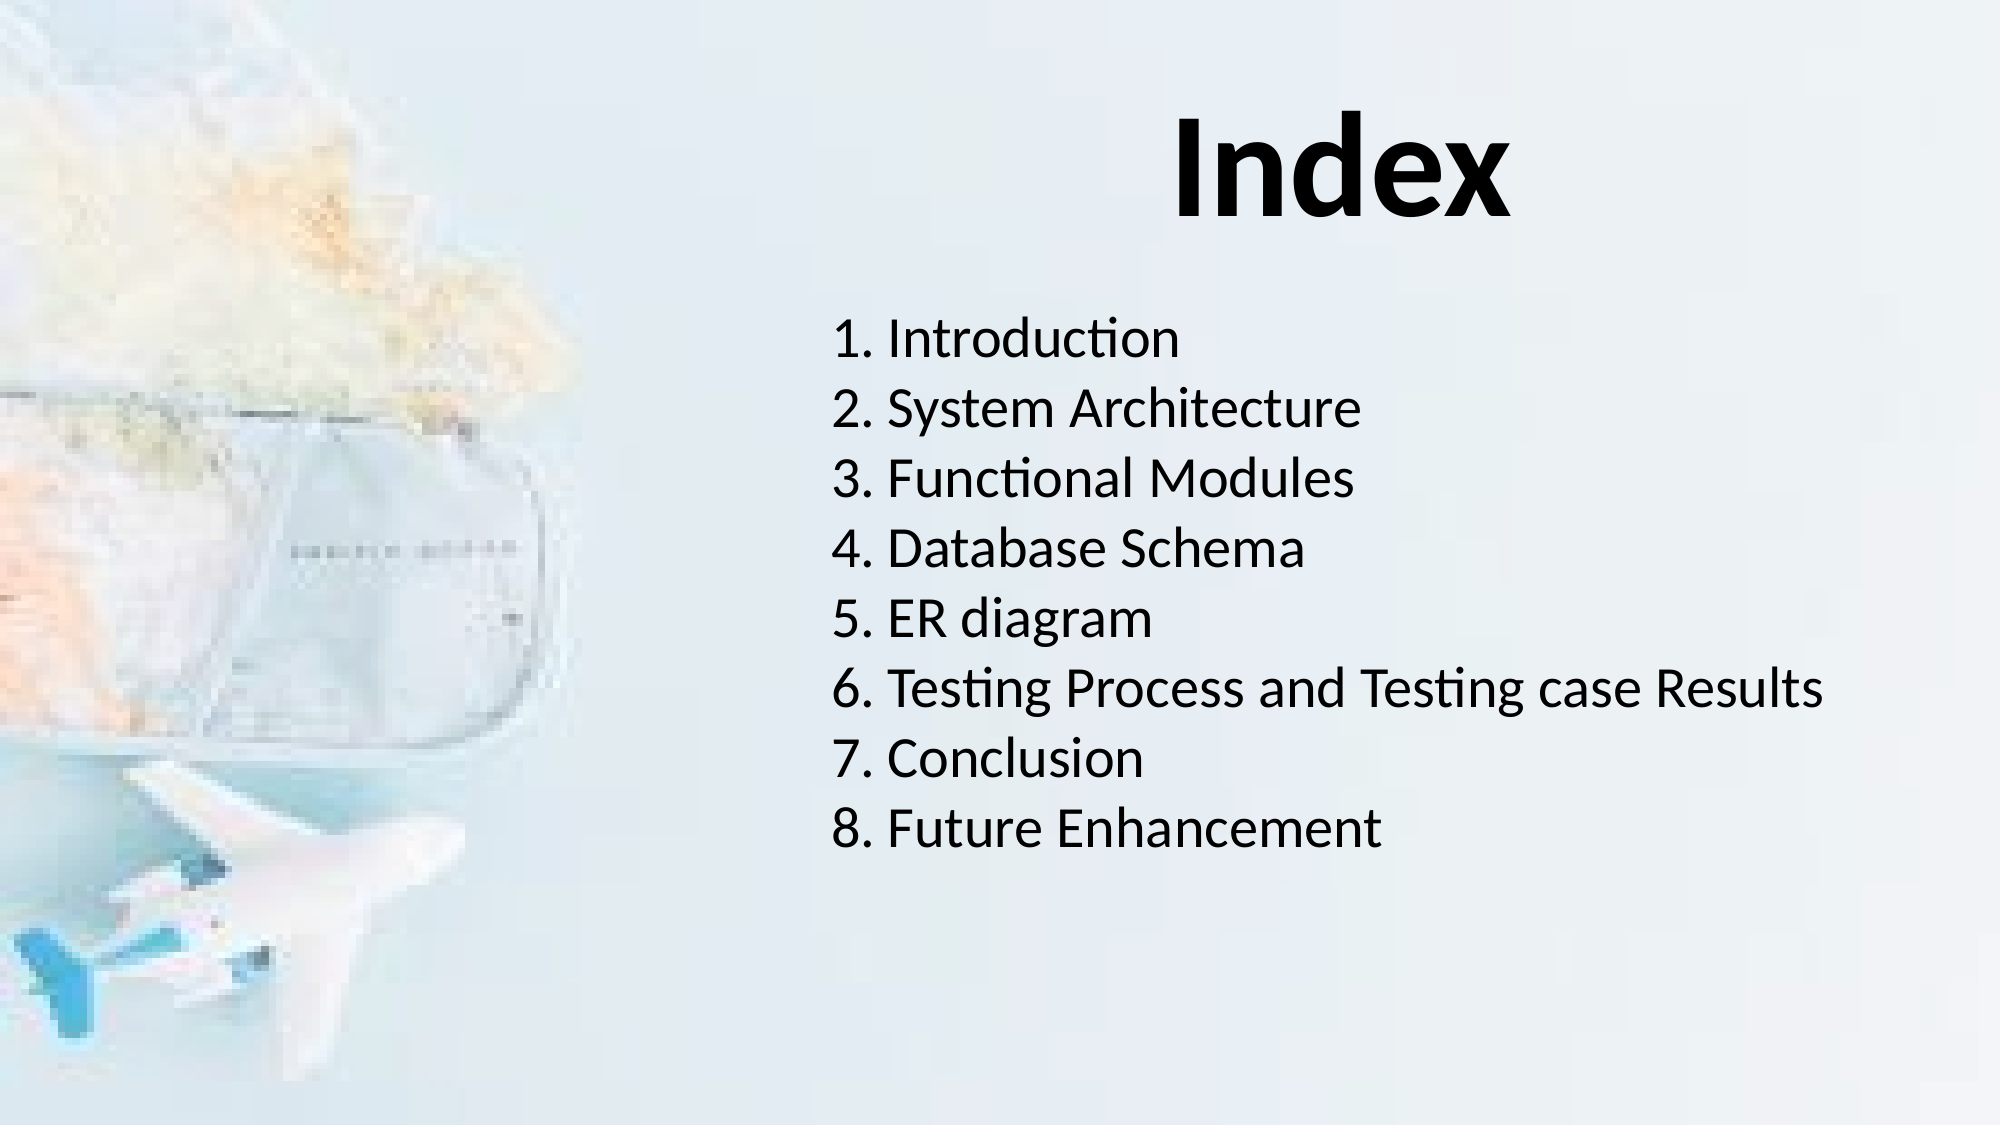

Index
Introduction
System Architecture
Functional Modules
Database Schema
ER diagram
Testing Process and Testing case Results
Conclusion
Future Enhancement